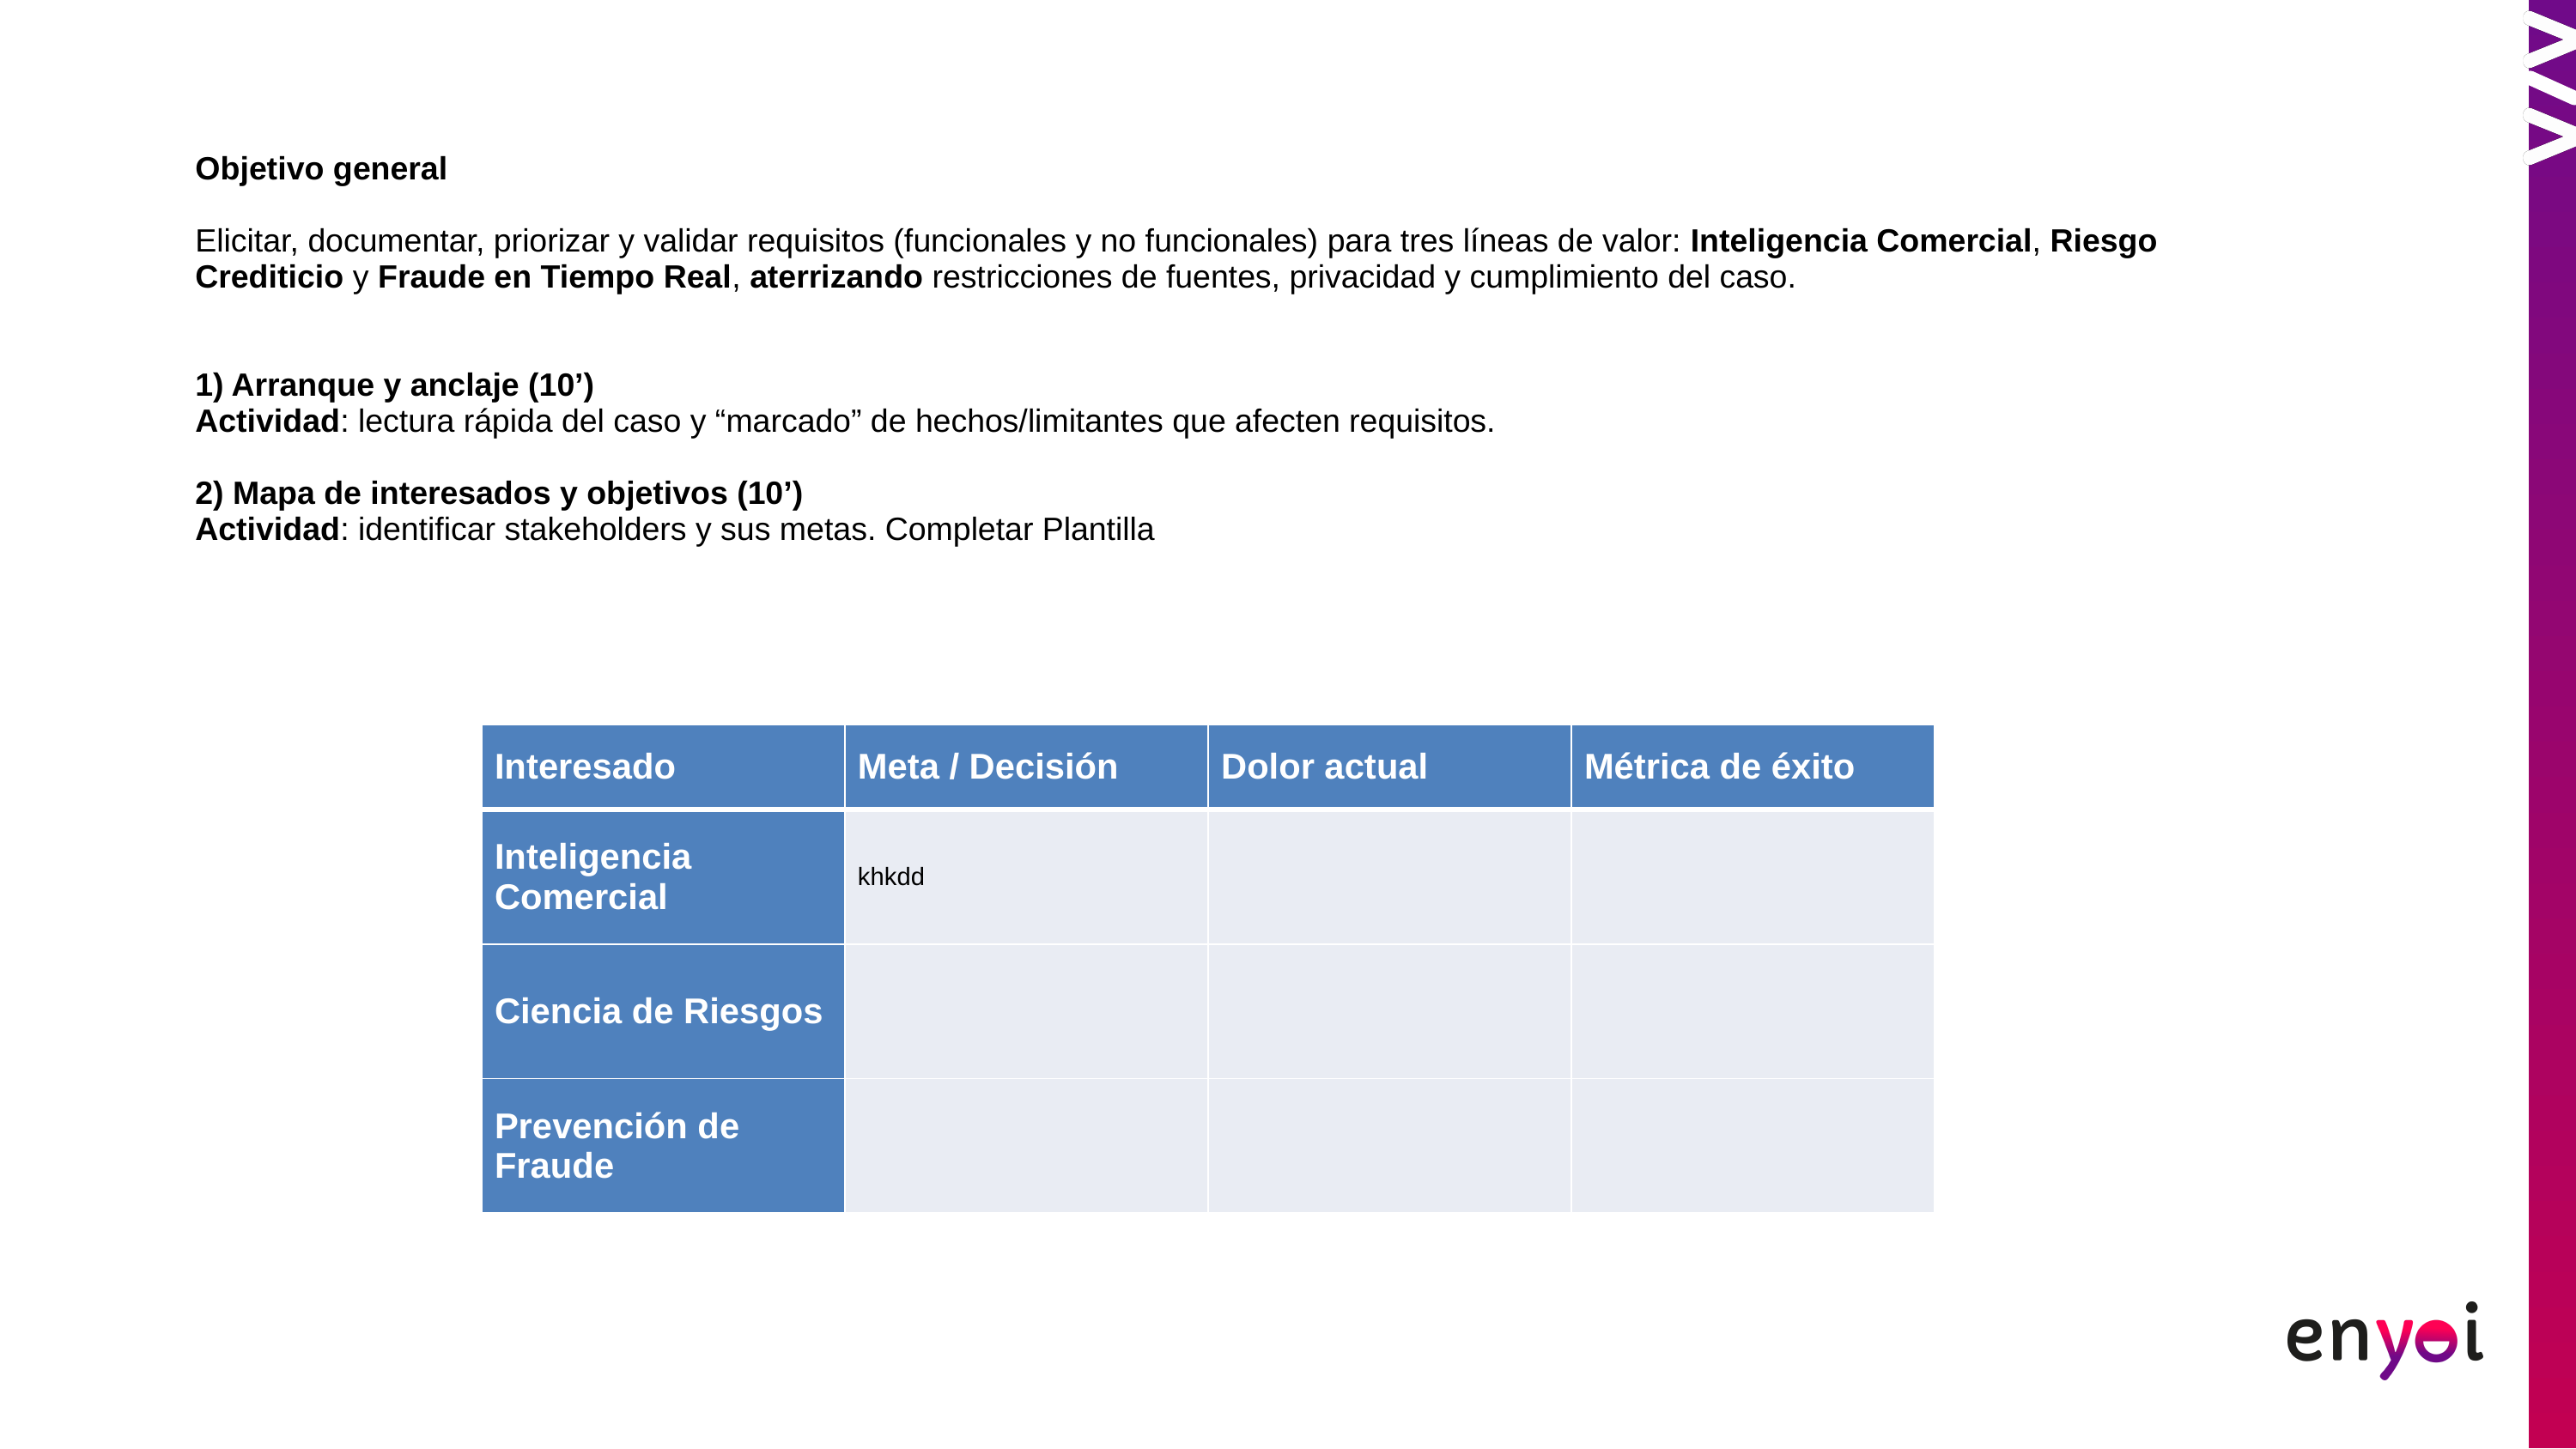

| Objetivo general Elicitar, documentar, priorizar y validar requisitos (funcionales y no funcionales) para tres líneas de valor: Inteligencia Comercial, Riesgo Crediticio y Fraude en Tiempo Real, aterrizando restricciones de fuentes, privacidad y cumplimiento del caso. 1) Arranque y anclaje (10’) Actividad: lectura rápida del caso y “marcado” de hechos/limitantes que afecten requisitos. 2) Mapa de interesados y objetivos (10’) Actividad: identificar stakeholders y sus metas. Completar Plantilla |
| --- |

| Interesado | Meta / Decisión | Dolor actual | Métrica de éxito |
| --- | --- | --- | --- |
| Inteligencia Comercial | khkdd |  |  |
| Ciencia de Riesgos |  |  |  |
| Prevención de Fraude |  |  |  |